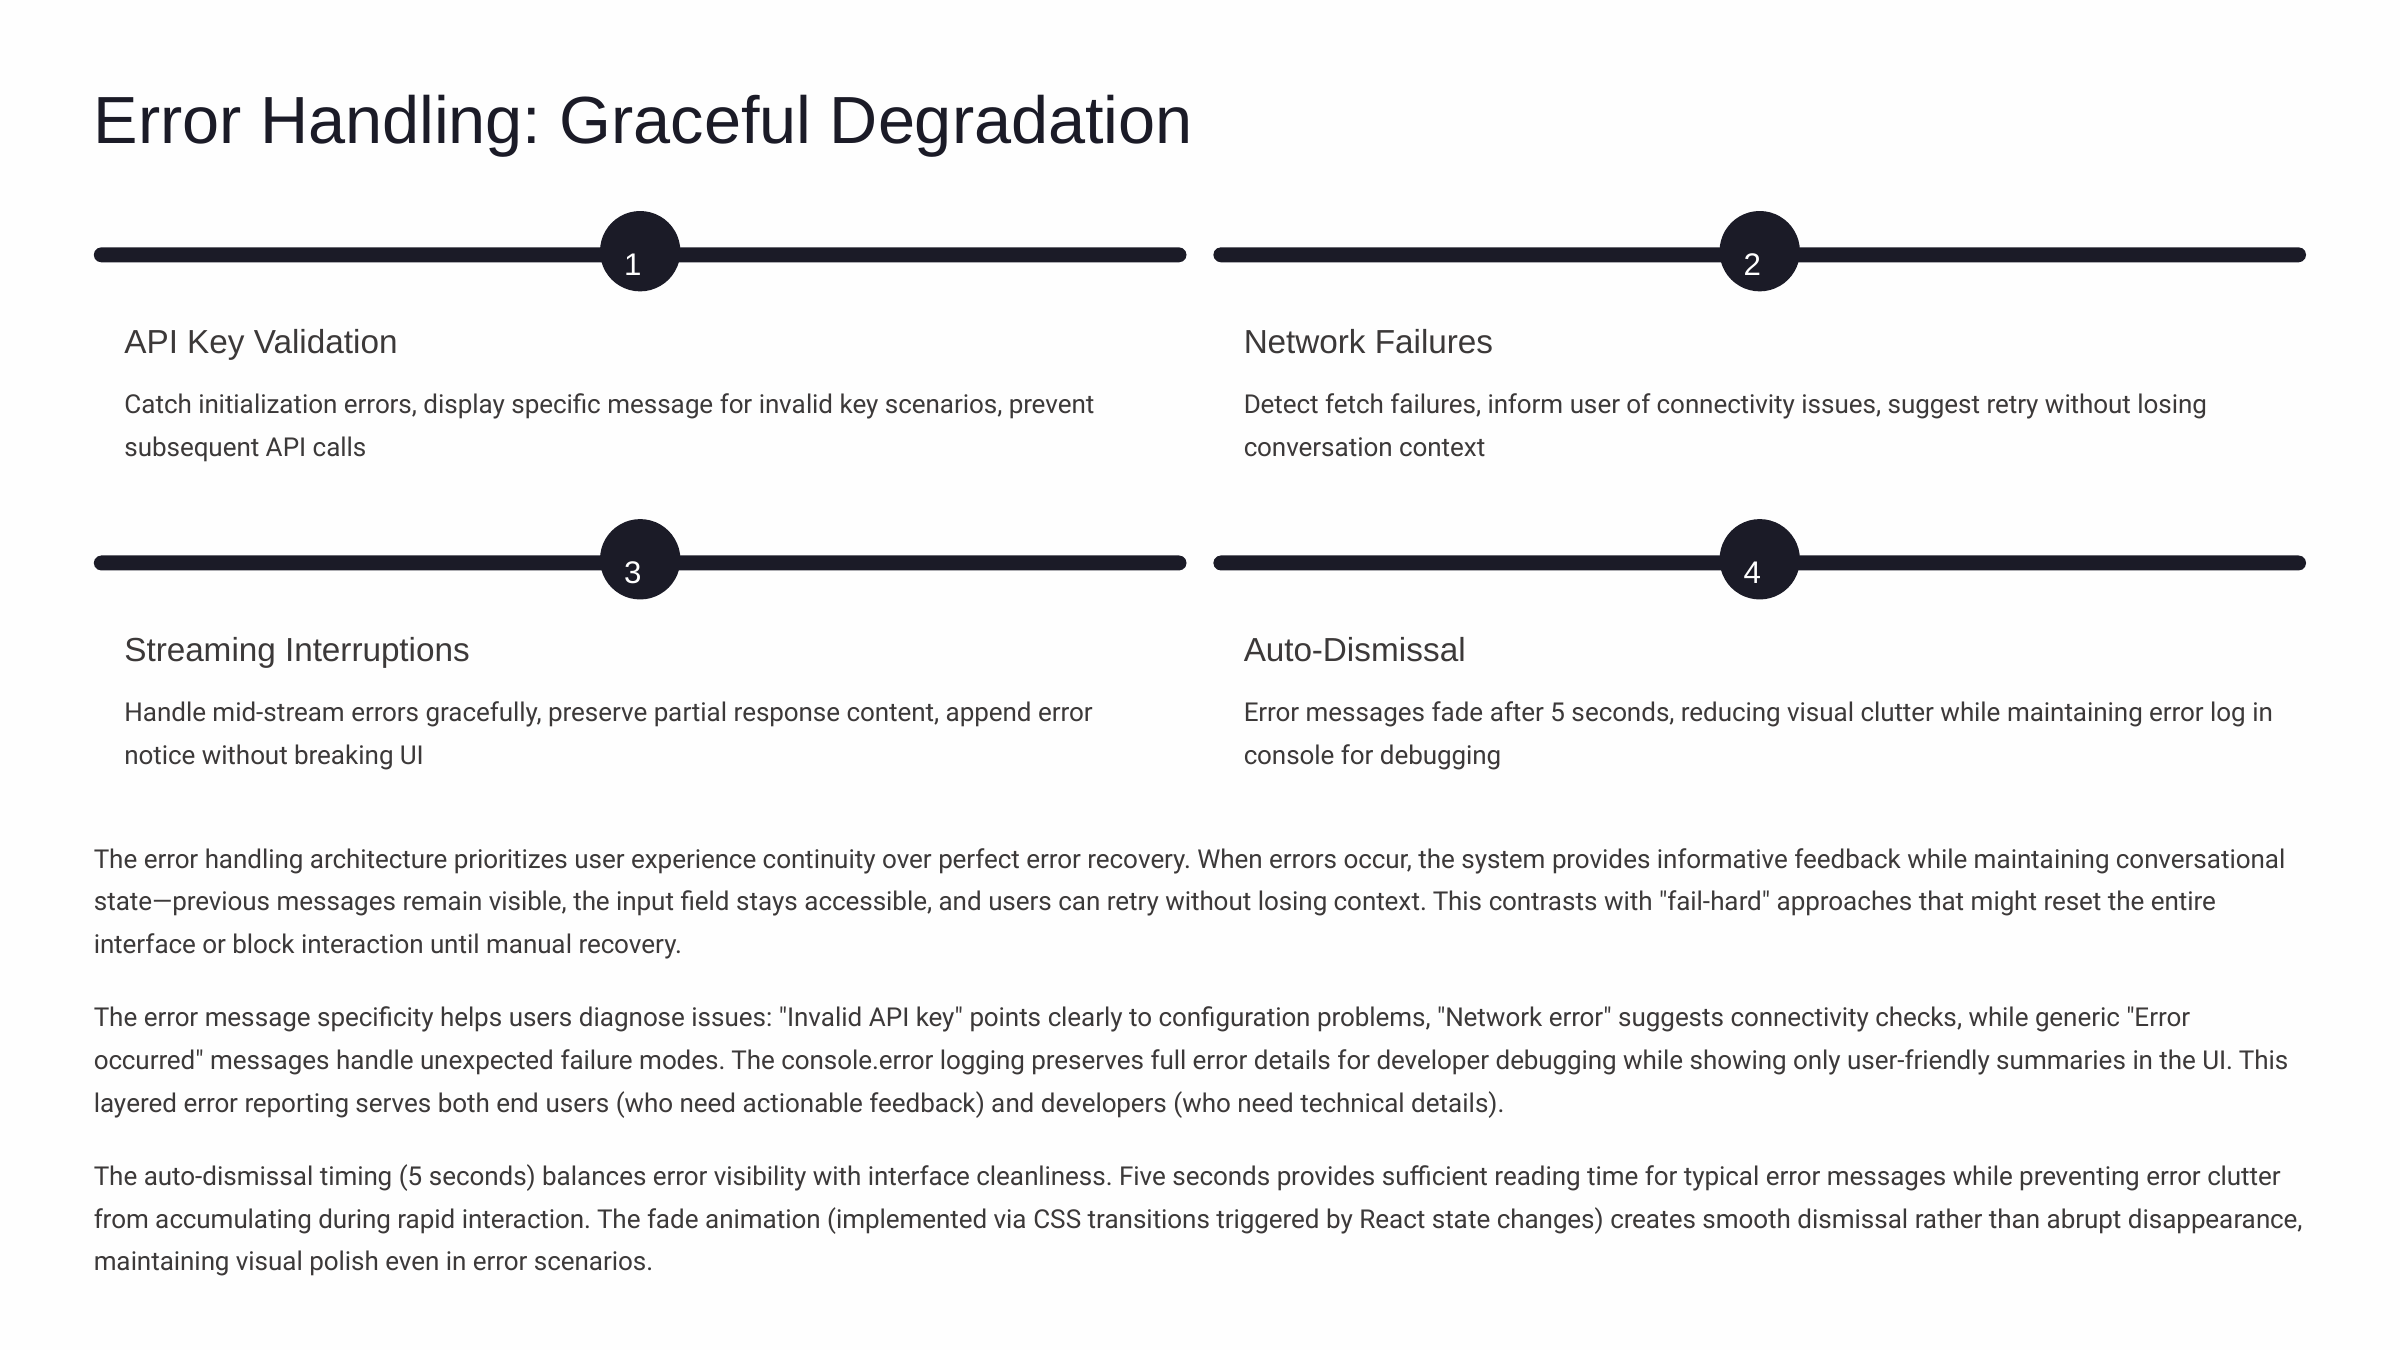

Error Handling: Graceful Degradation

1
2

API Key Validation
Network Failures
Catch initialization errors, display specific message for invalid key scenarios, prevent subsequent API calls
Detect fetch failures, inform user of connectivity issues, suggest retry without losing conversation context

3
4

Streaming Interruptions
Auto-Dismissal
Handle mid-stream errors gracefully, preserve partial response content, append error notice without breaking UI
Error messages fade after 5 seconds, reducing visual clutter while maintaining error log in console for debugging
The error handling architecture prioritizes user experience continuity over perfect error recovery. When errors occur, the system provides informative feedback while maintaining conversational state—previous messages remain visible, the input field stays accessible, and users can retry without losing context. This contrasts with "fail-hard" approaches that might reset the entire interface or block interaction until manual recovery.
The error message specificity helps users diagnose issues: "Invalid API key" points clearly to configuration problems, "Network error" suggests connectivity checks, while generic "Error occurred" messages handle unexpected failure modes. The console.error logging preserves full error details for developer debugging while showing only user-friendly summaries in the UI. This layered error reporting serves both end users (who need actionable feedback) and developers (who need technical details).
The auto-dismissal timing (5 seconds) balances error visibility with interface cleanliness. Five seconds provides sufficient reading time for typical error messages while preventing error clutter from accumulating during rapid interaction. The fade animation (implemented via CSS transitions triggered by React state changes) creates smooth dismissal rather than abrupt disappearance, maintaining visual polish even in error scenarios.